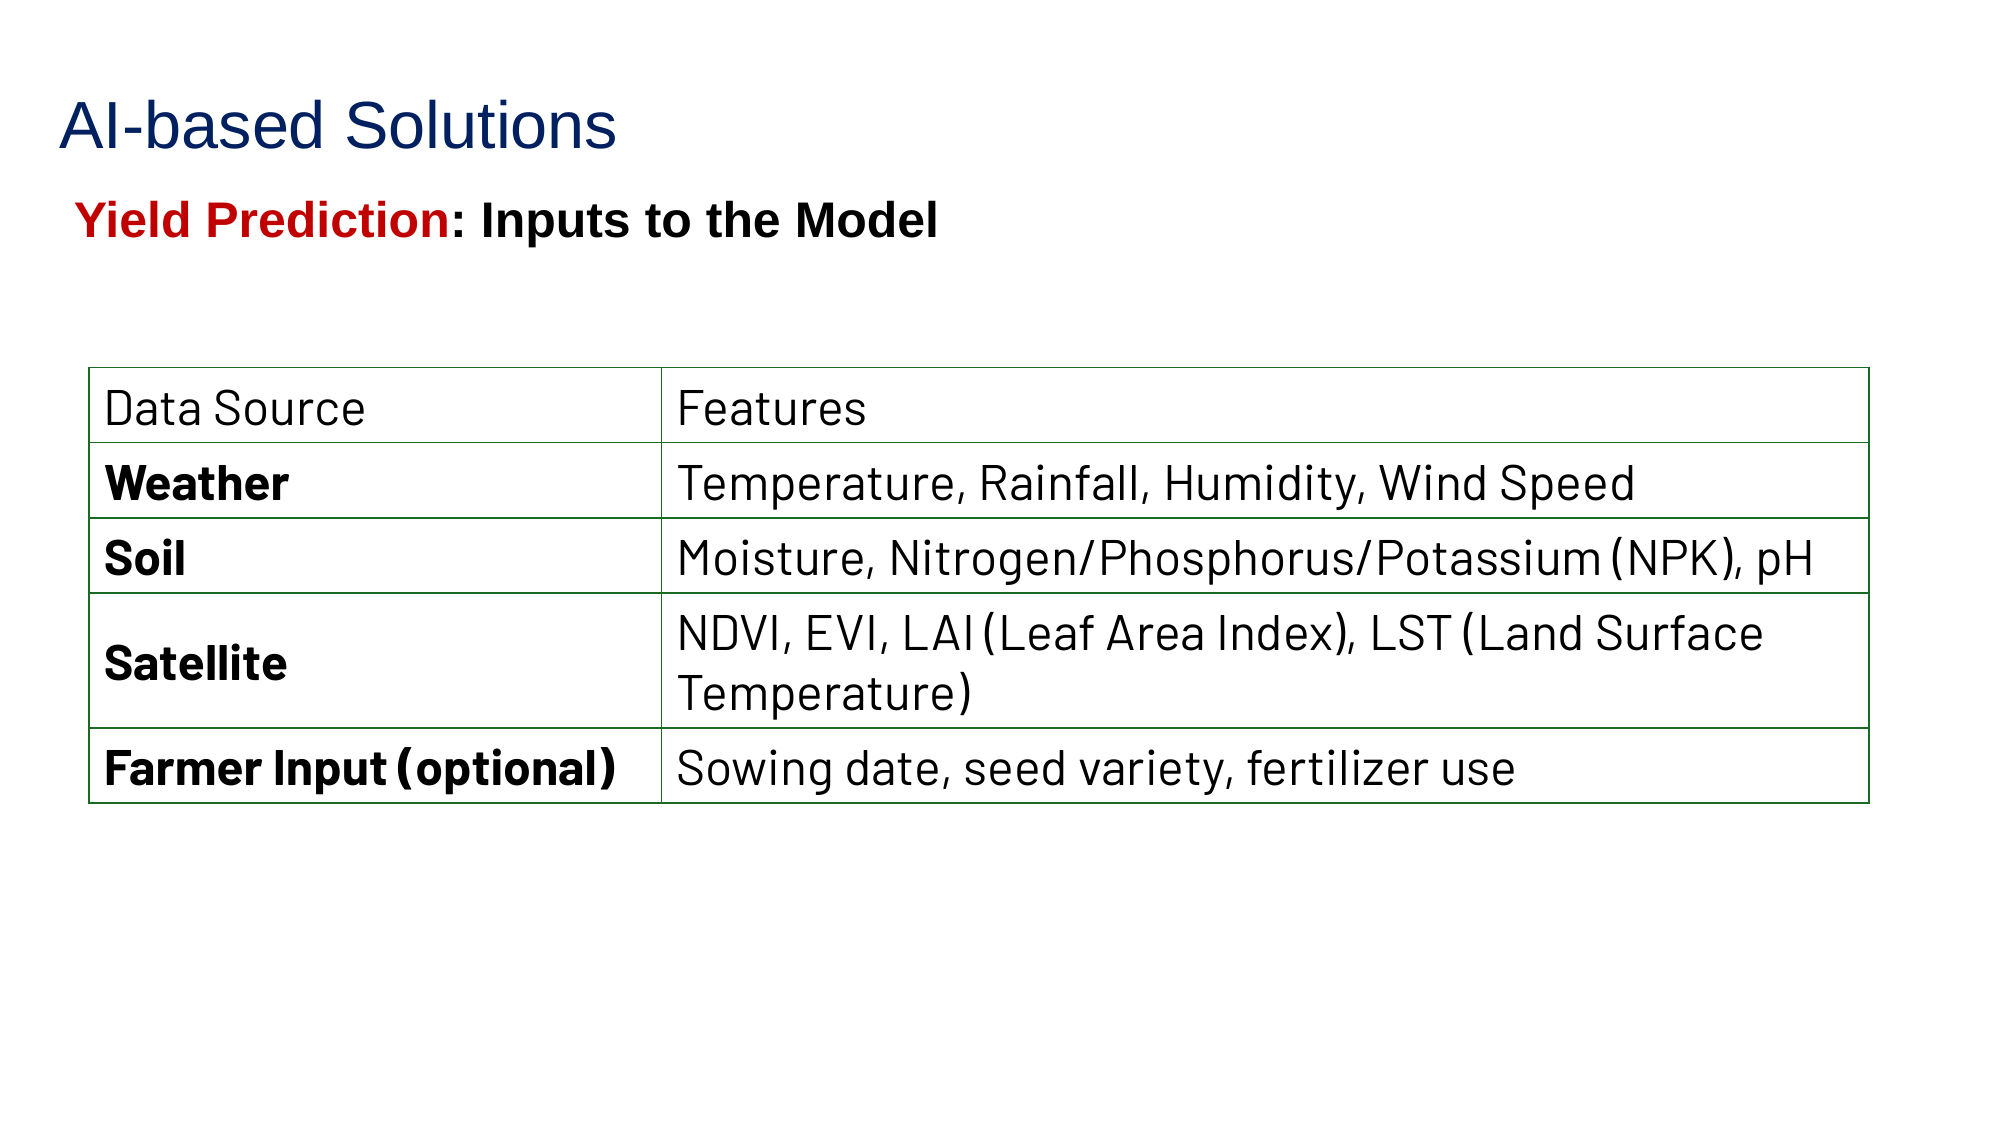

# AI-based Solutions
Yield Prediction: Inputs to the Model
| Data Source | Features |
| --- | --- |
| Weather | Temperature, Rainfall, Humidity, Wind Speed |
| Soil | Moisture, Nitrogen/Phosphorus/Potassium (NPK), pH |
| Satellite | NDVI, EVI, LAI (Leaf Area Index), LST (Land Surface Temperature) |
| Farmer Input (optional) | Sowing date, seed variety, fertilizer use |